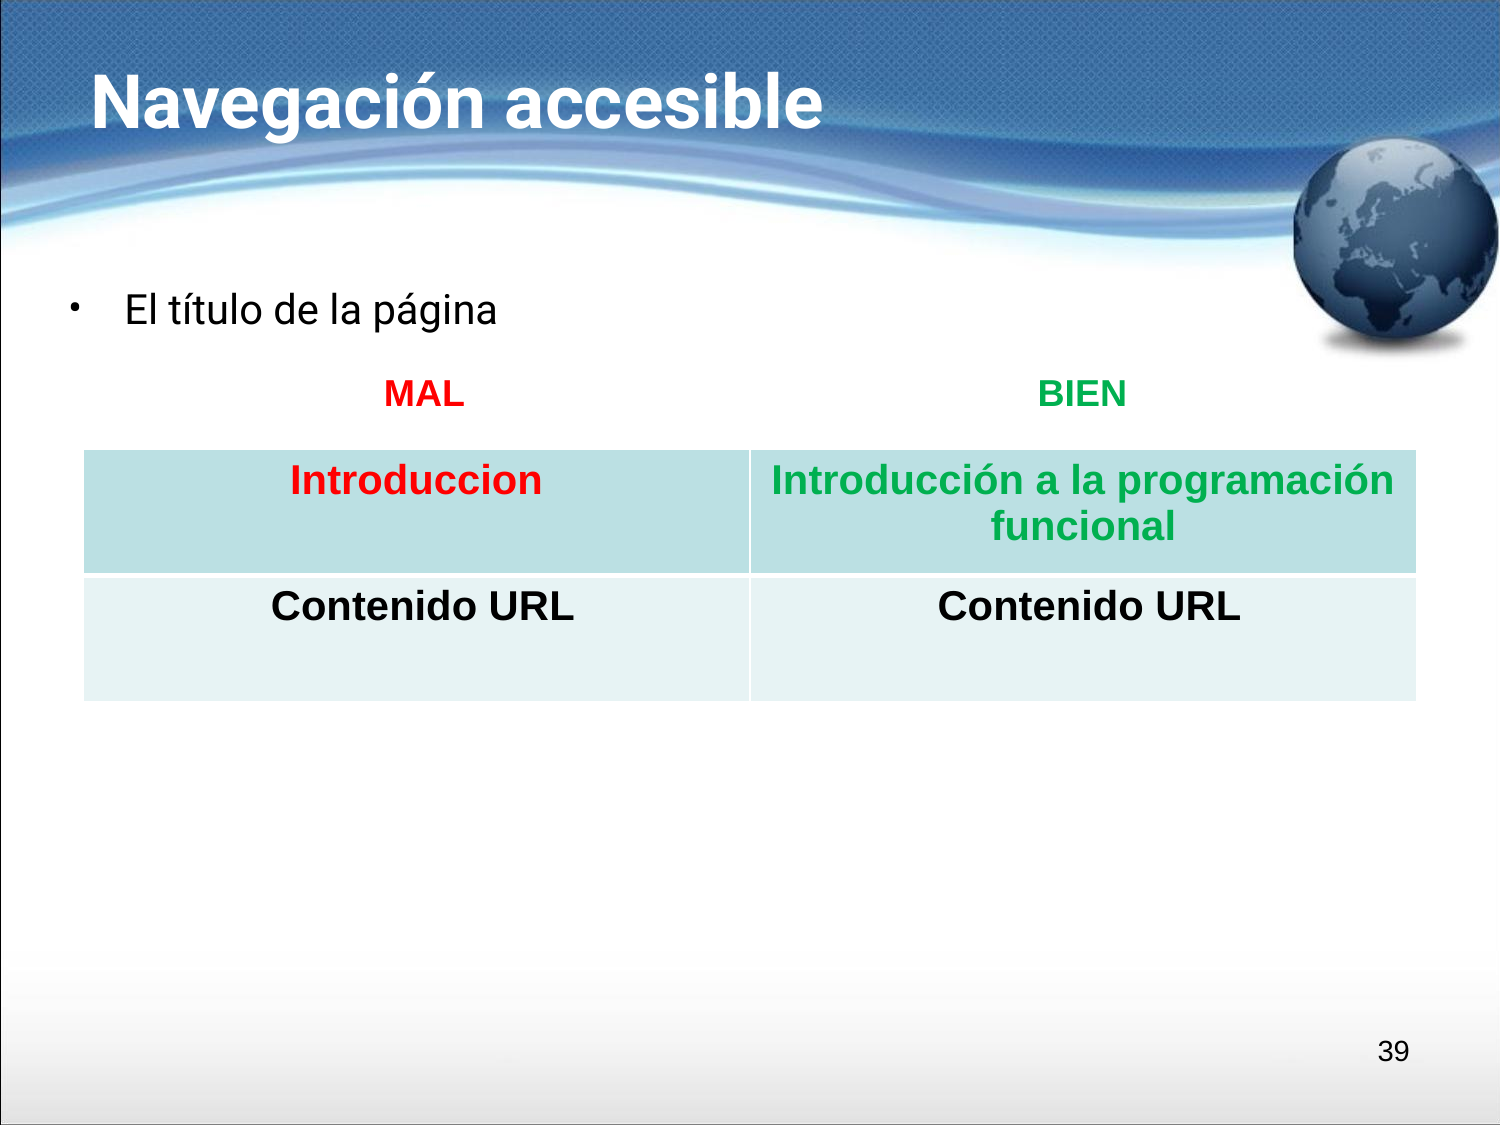

# Navegación accesible
El título de la página

MAL
BIEN
| Introduccion | Introducción a la programación funcional |
| --- | --- |
| Contenido URL | Contenido URL |
39